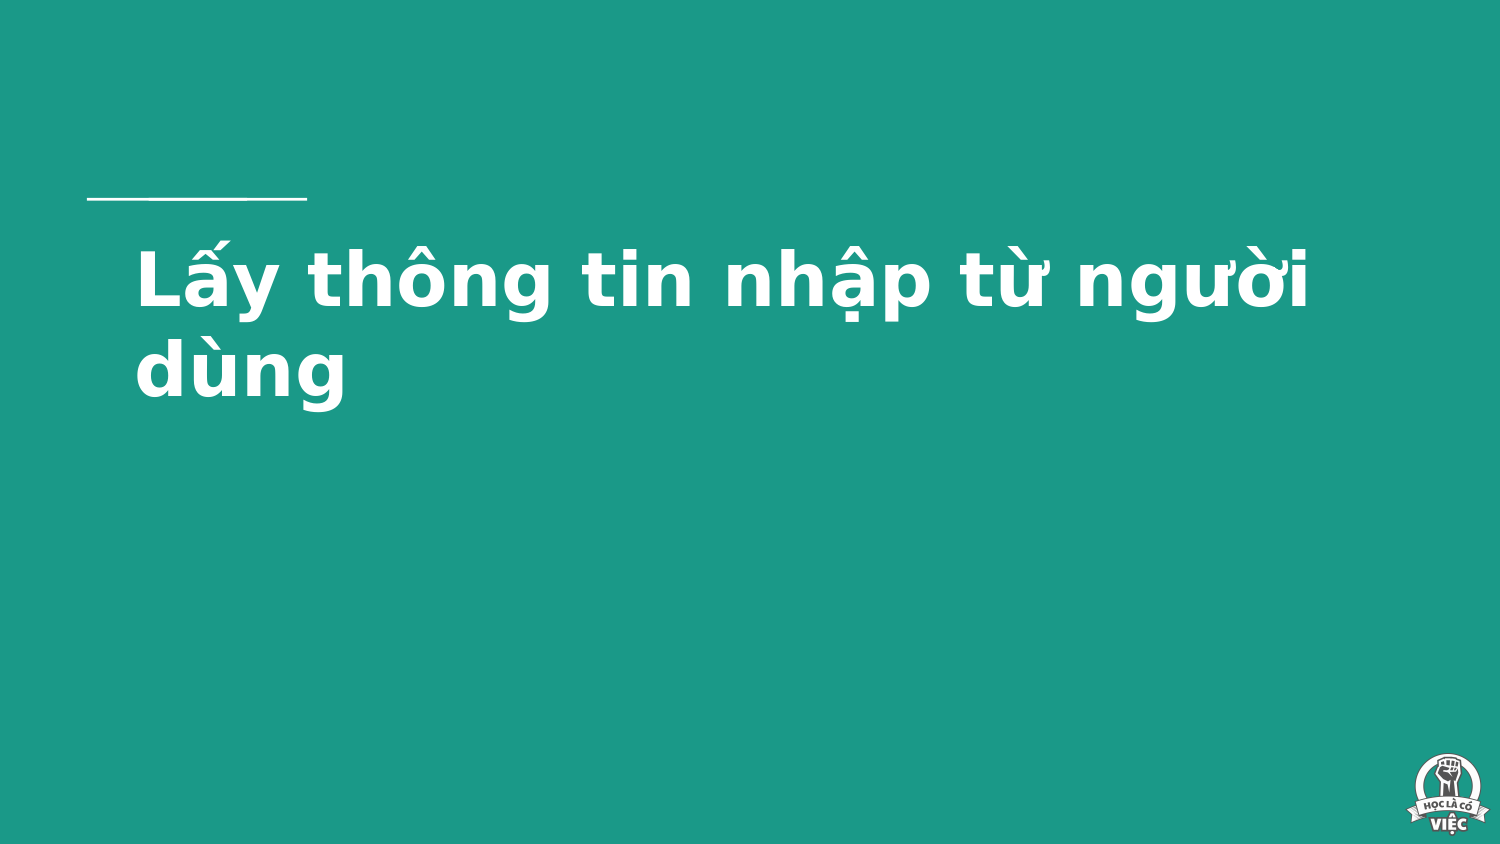

# Lấy thông tin nhập từ người dùng